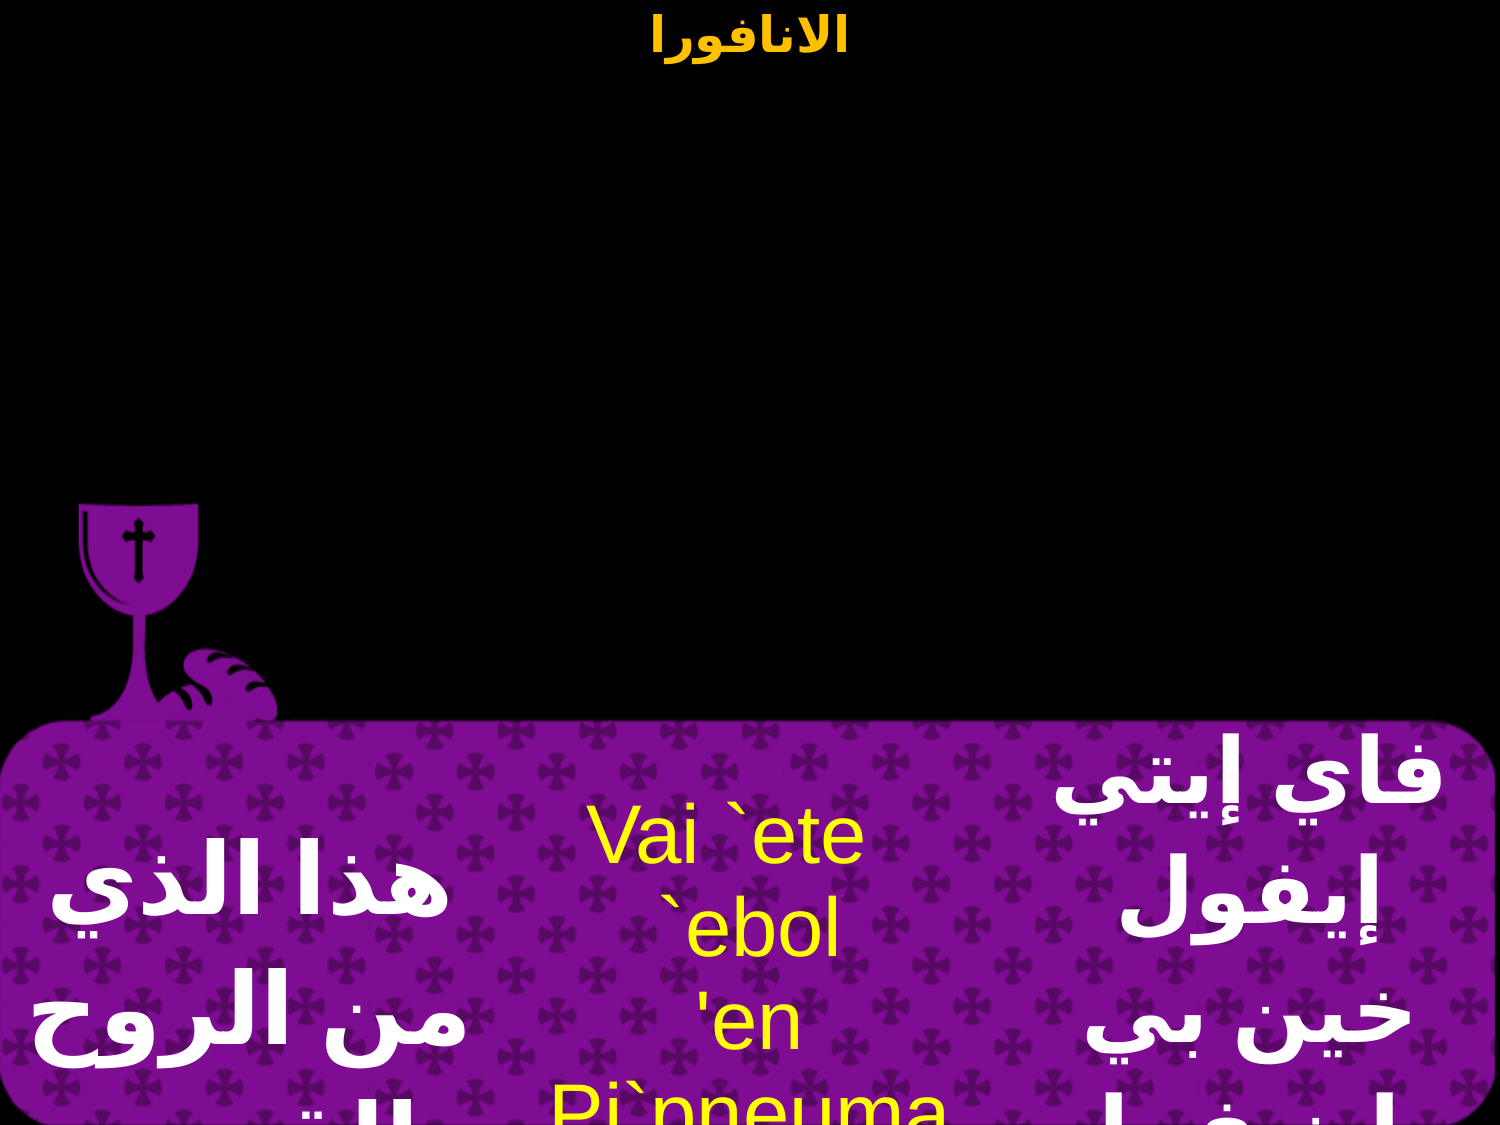

| هذا الذي من الروح القدس | Vai `ete `ebol 'en Pi`pneuma `eqouab | فاي إيتي إيفول خين بي إبنيفما إثؤواب |
| --- | --- | --- |